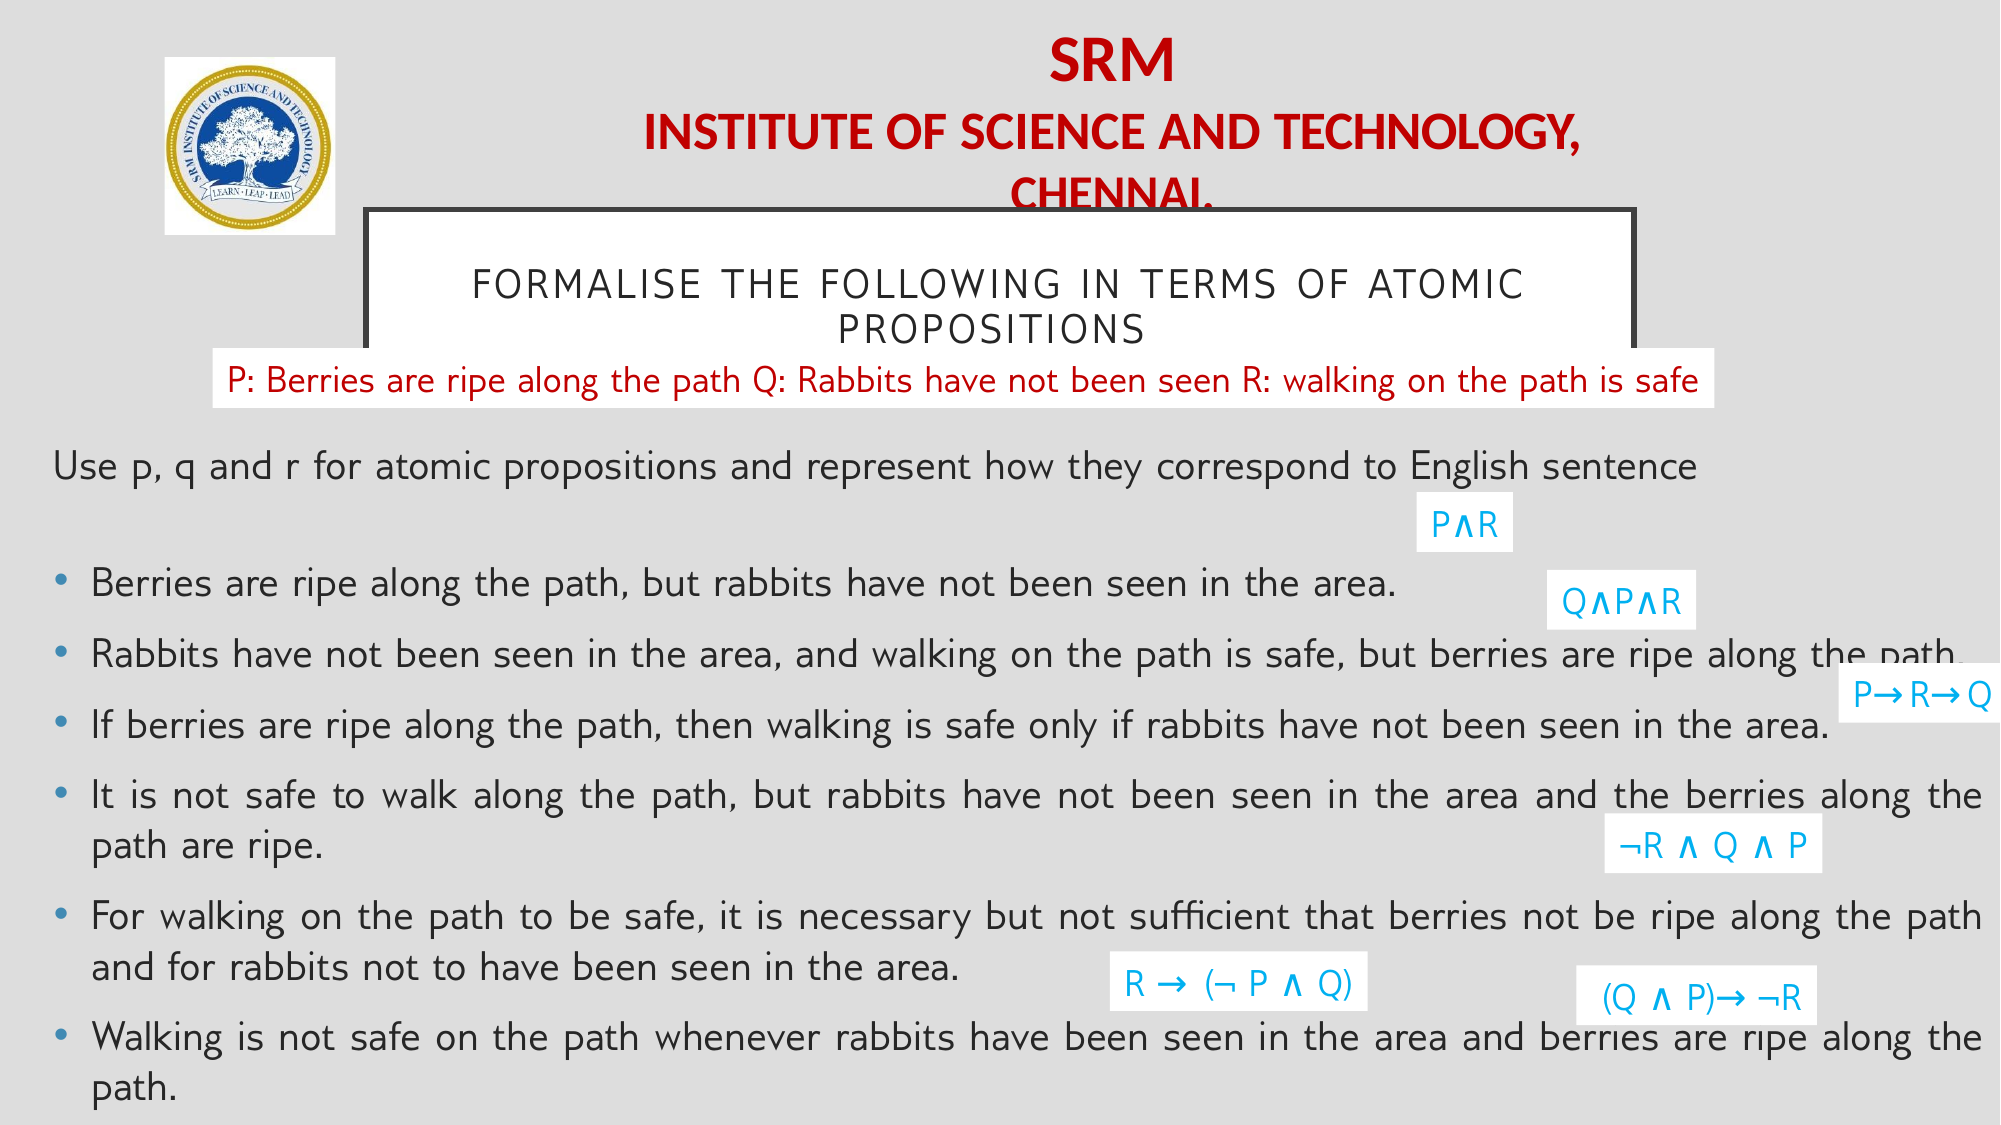

# Formalise the following in terms of atomic propositions
P: Berries are ripe along the path Q: Rabbits have not been seen R: walking on the path is safe
Use p, q and r for atomic propositions and represent how they correspond to English sentence

Berries are ripe along the path, but rabbits have not been seen in the area.
Rabbits have not been seen in the area, and walking on the path is safe, but berries are ripe along the path.
If berries are ripe along the path, then walking is safe only if rabbits have not been seen in the area.
It is not safe to walk along the path, but rabbits have not been seen in the area and the berries along the path are ripe.
For walking on the path to be safe, it is necessary but not sufficient that berries not be ripe along the path and for rabbits not to have been seen in the area.
Walking is not safe on the path whenever rabbits have been seen in the area and berries are ripe along the path.
P∧R
Q∧P∧R
P→R→Q
¬R ∧ Q ∧ P
R → (¬ P ∧ Q)
 (Q ∧ P)→ ¬R